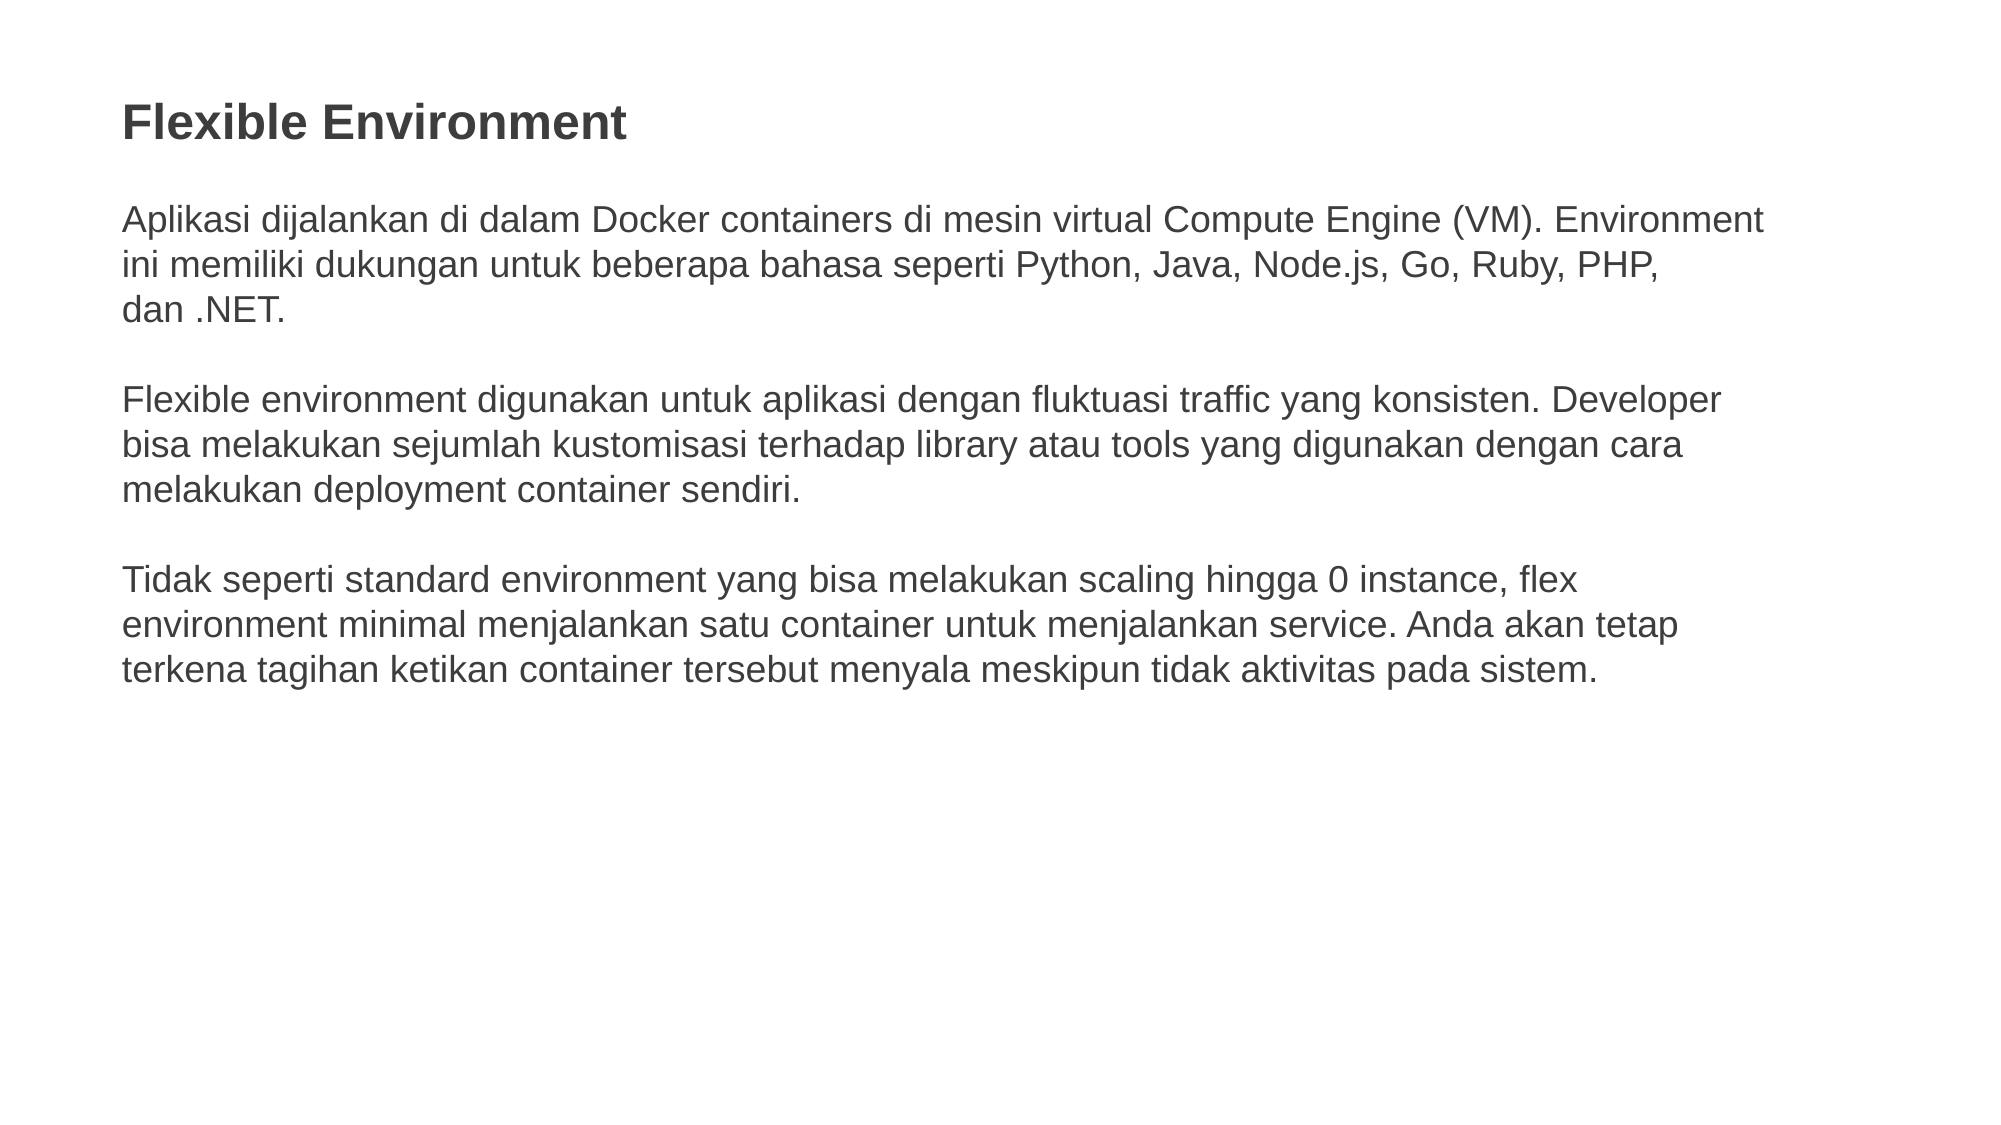

Flexible Environment

Aplikasi dijalankan di dalam Docker containers di mesin virtual Compute Engine (VM). Environment ini memiliki dukungan untuk beberapa bahasa seperti Python, Java, Node.js, Go, Ruby, PHP, dan .NET.

Flexible environment digunakan untuk aplikasi dengan fluktuasi traffic yang konsisten. Developer bisa melakukan sejumlah kustomisasi terhadap library atau tools yang digunakan dengan cara melakukan deployment container sendiri.

Tidak seperti standard environment yang bisa melakukan scaling hingga 0 instance, flex environment minimal menjalankan satu container untuk menjalankan service. Anda akan tetap terkena tagihan ketikan container tersebut menyala meskipun tidak aktivitas pada sistem.